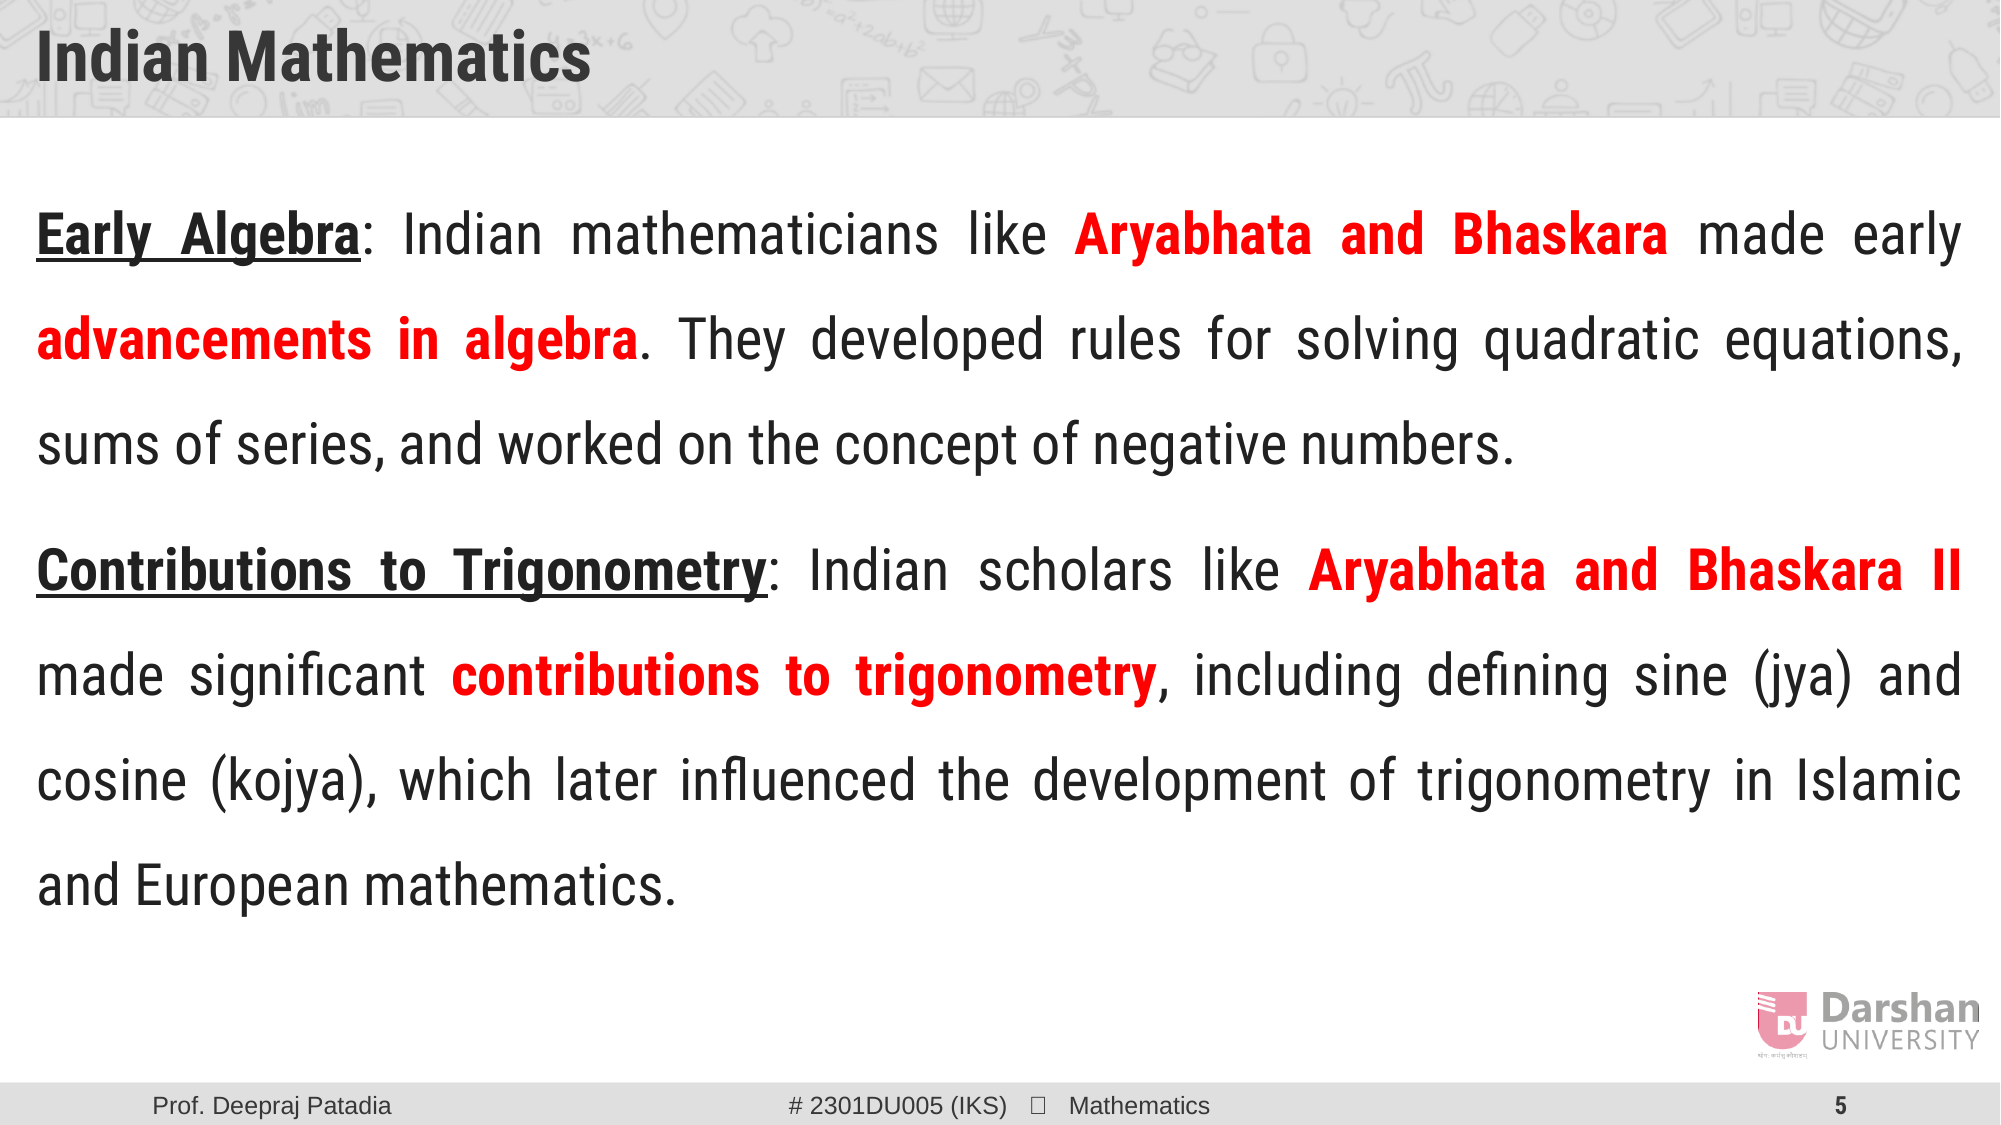

# Indian Mathematics
Early Algebra: Indian mathematicians like Aryabhata and Bhaskara made early advancements in algebra. They developed rules for solving quadratic equations, sums of series, and worked on the concept of negative numbers.
Contributions to Trigonometry: Indian scholars like Aryabhata and Bhaskara II made significant contributions to trigonometry, including defining sine (jya) and cosine (kojya), which later influenced the development of trigonometry in Islamic and European mathematics.